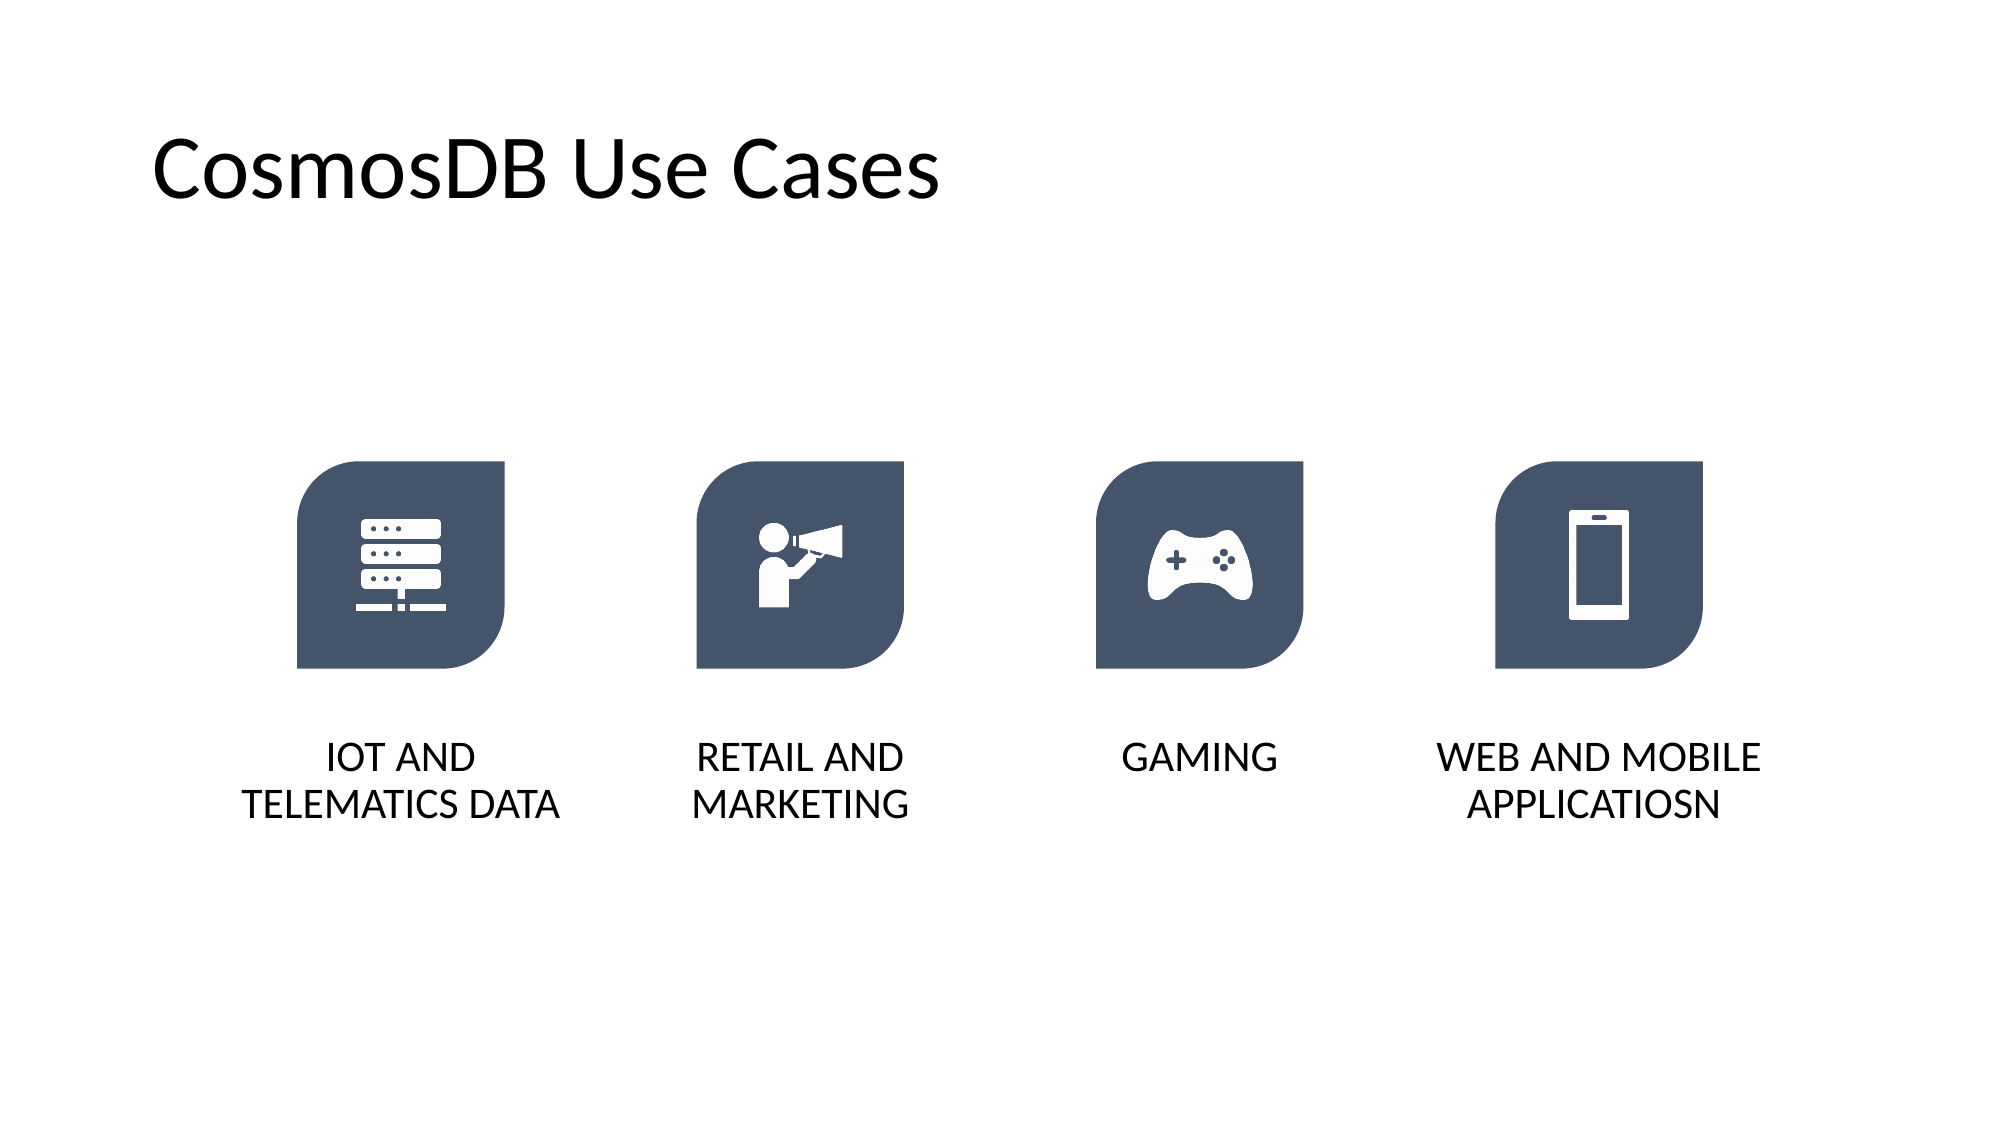

# CosmosDB Use Cases
IoT and Telematics Data
Retail and Marketing
Gaming
Web and Mobile applicatiosn